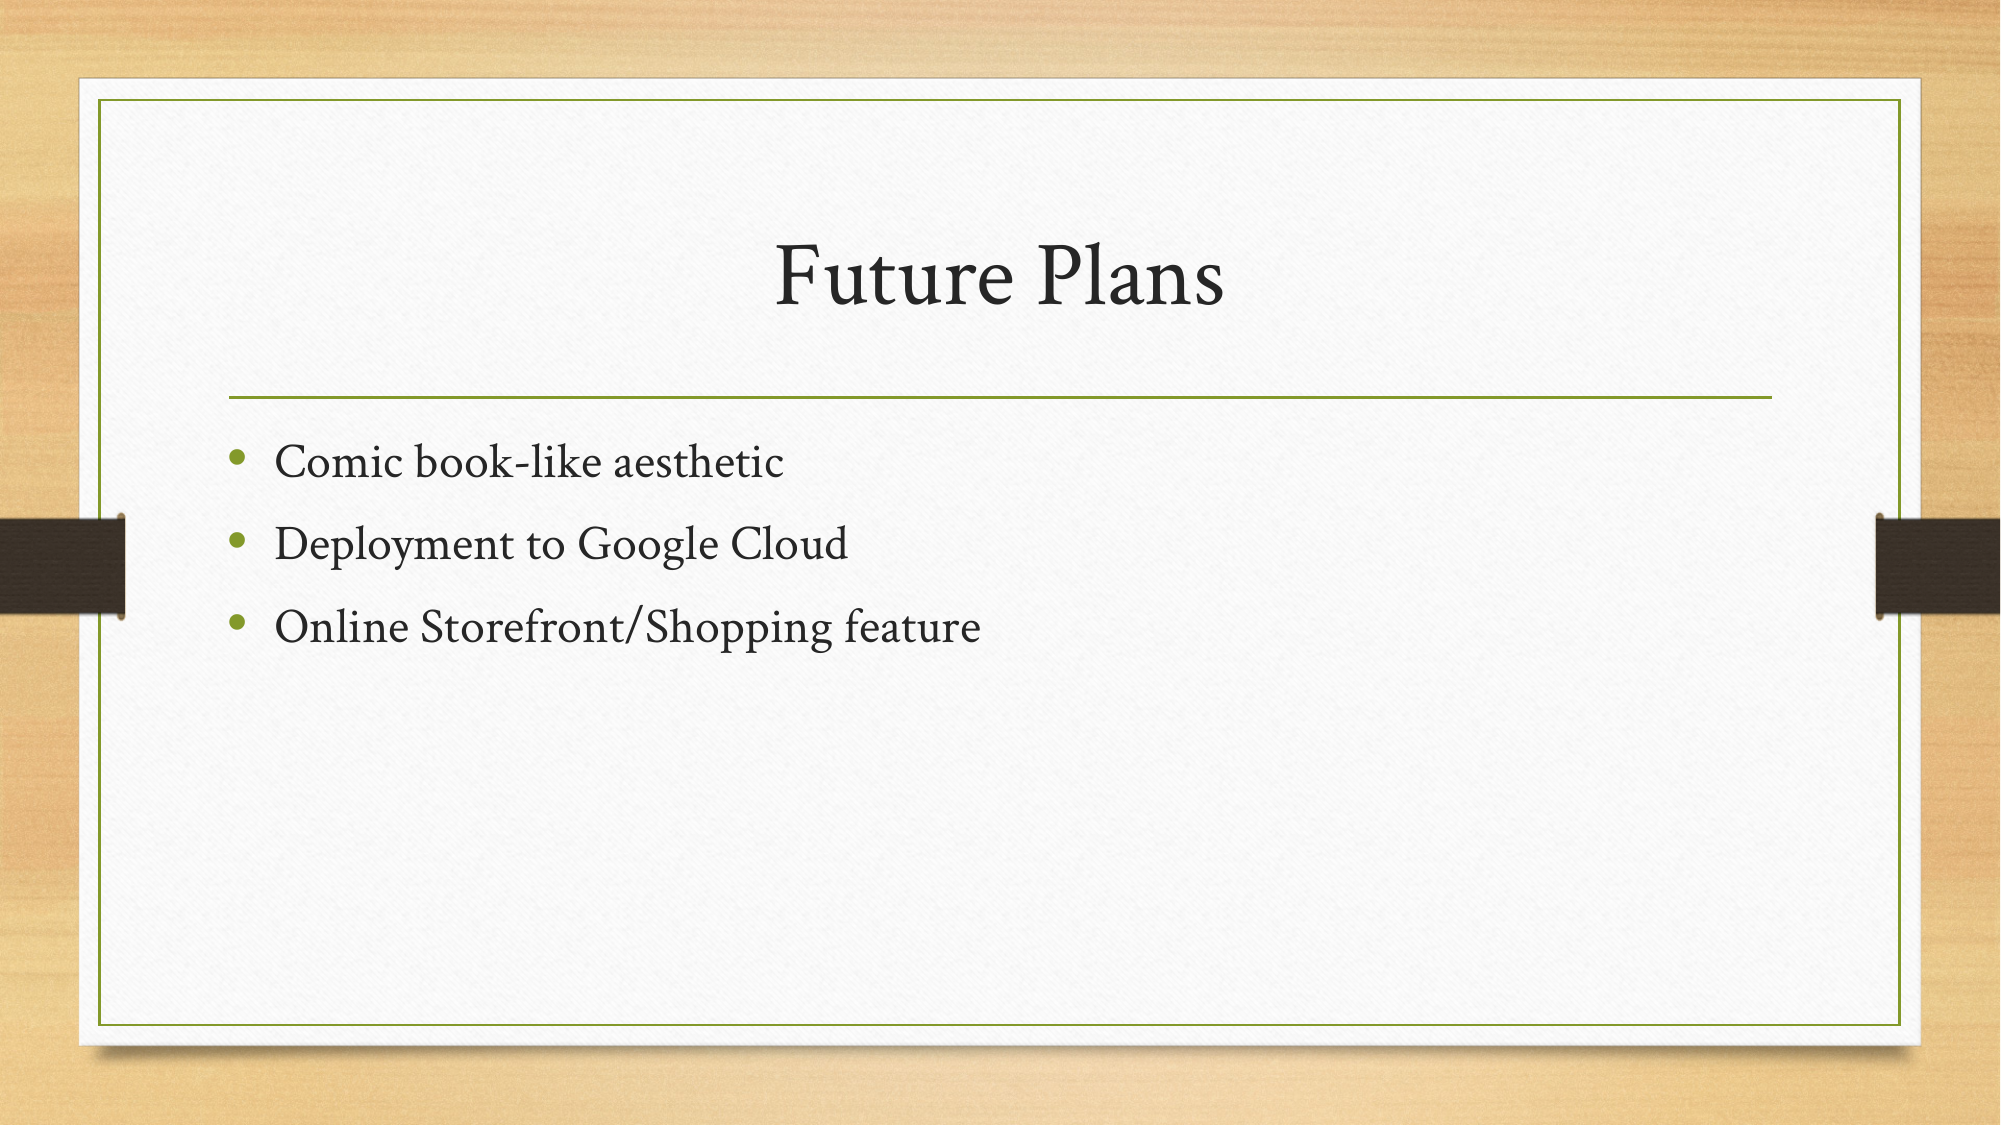

# Future Plans
Comic book-like aesthetic
Deployment to Google Cloud
Online Storefront/Shopping feature